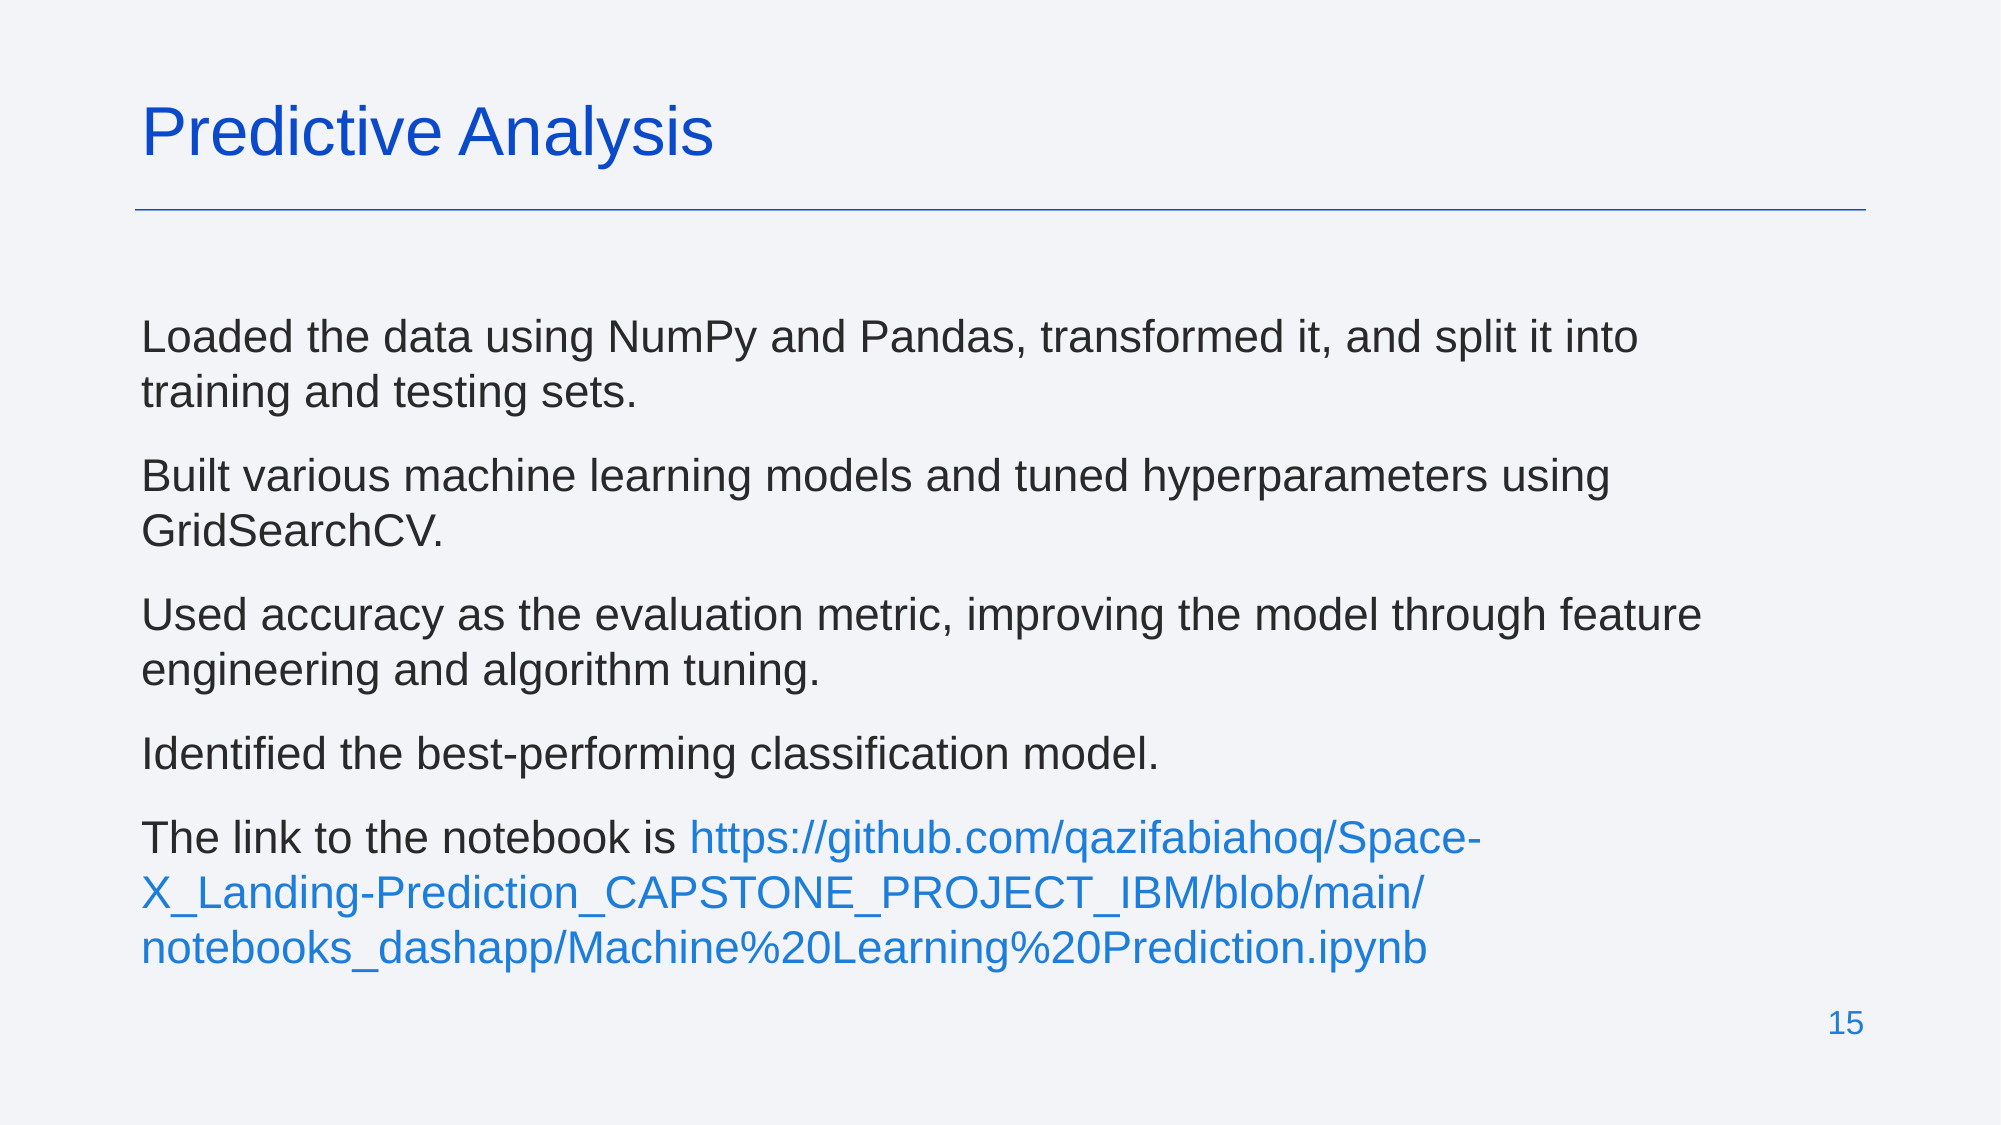

Predictive Analysis
Loaded the data using NumPy and Pandas, transformed it, and split it into training and testing sets.
Built various machine learning models and tuned hyperparameters using GridSearchCV.
Used accuracy as the evaluation metric, improving the model through feature engineering and algorithm tuning.
Identified the best-performing classification model.
The link to the notebook is https://github.com/qazifabiahoq/Space-X_Landing-Prediction_CAPSTONE_PROJECT_IBM/blob/main/notebooks_dashapp/Machine%20Learning%20Prediction.ipynb

15